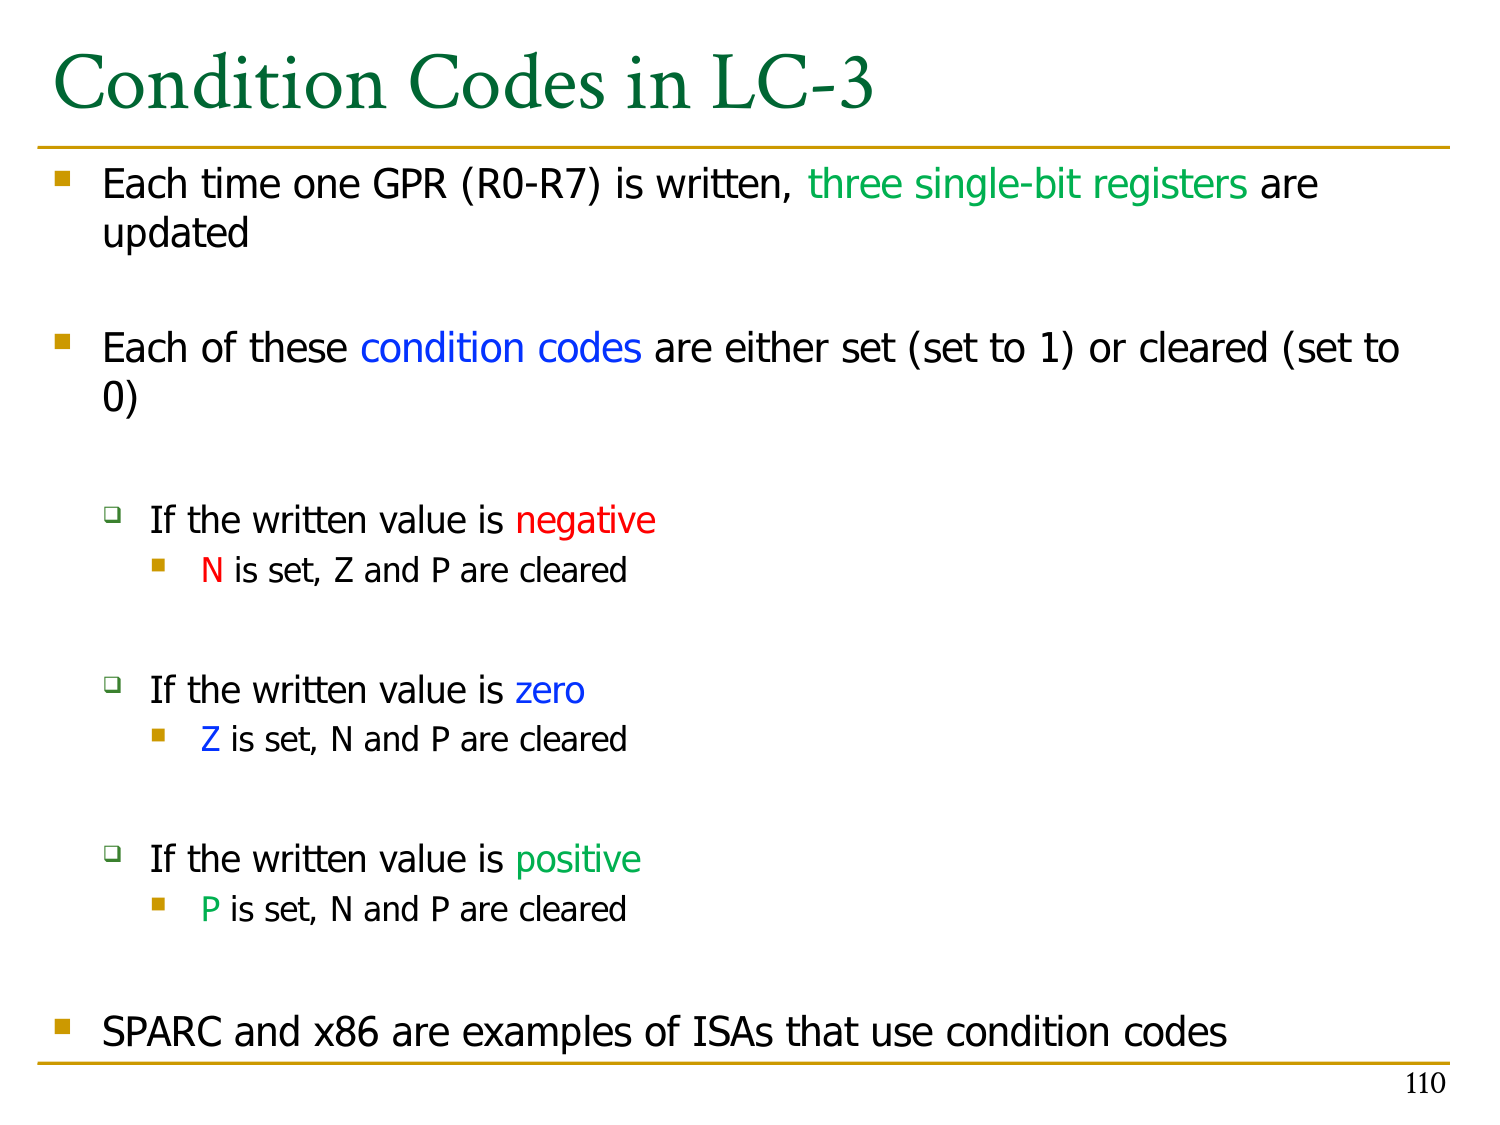

# Condition Codes in LC-3
Each time one GPR (R0-R7) is written, three single-bit registers are updated

Each of these condition codes are either set (set to 1) or cleared (set to 0)

If the written value is negative
N is set, Z and P are cleared

If the written value is zero
Z is set, N and P are cleared

If the written value is positive
P is set, N and P are cleared

SPARC and x86 are examples of ISAs that use condition codes

110